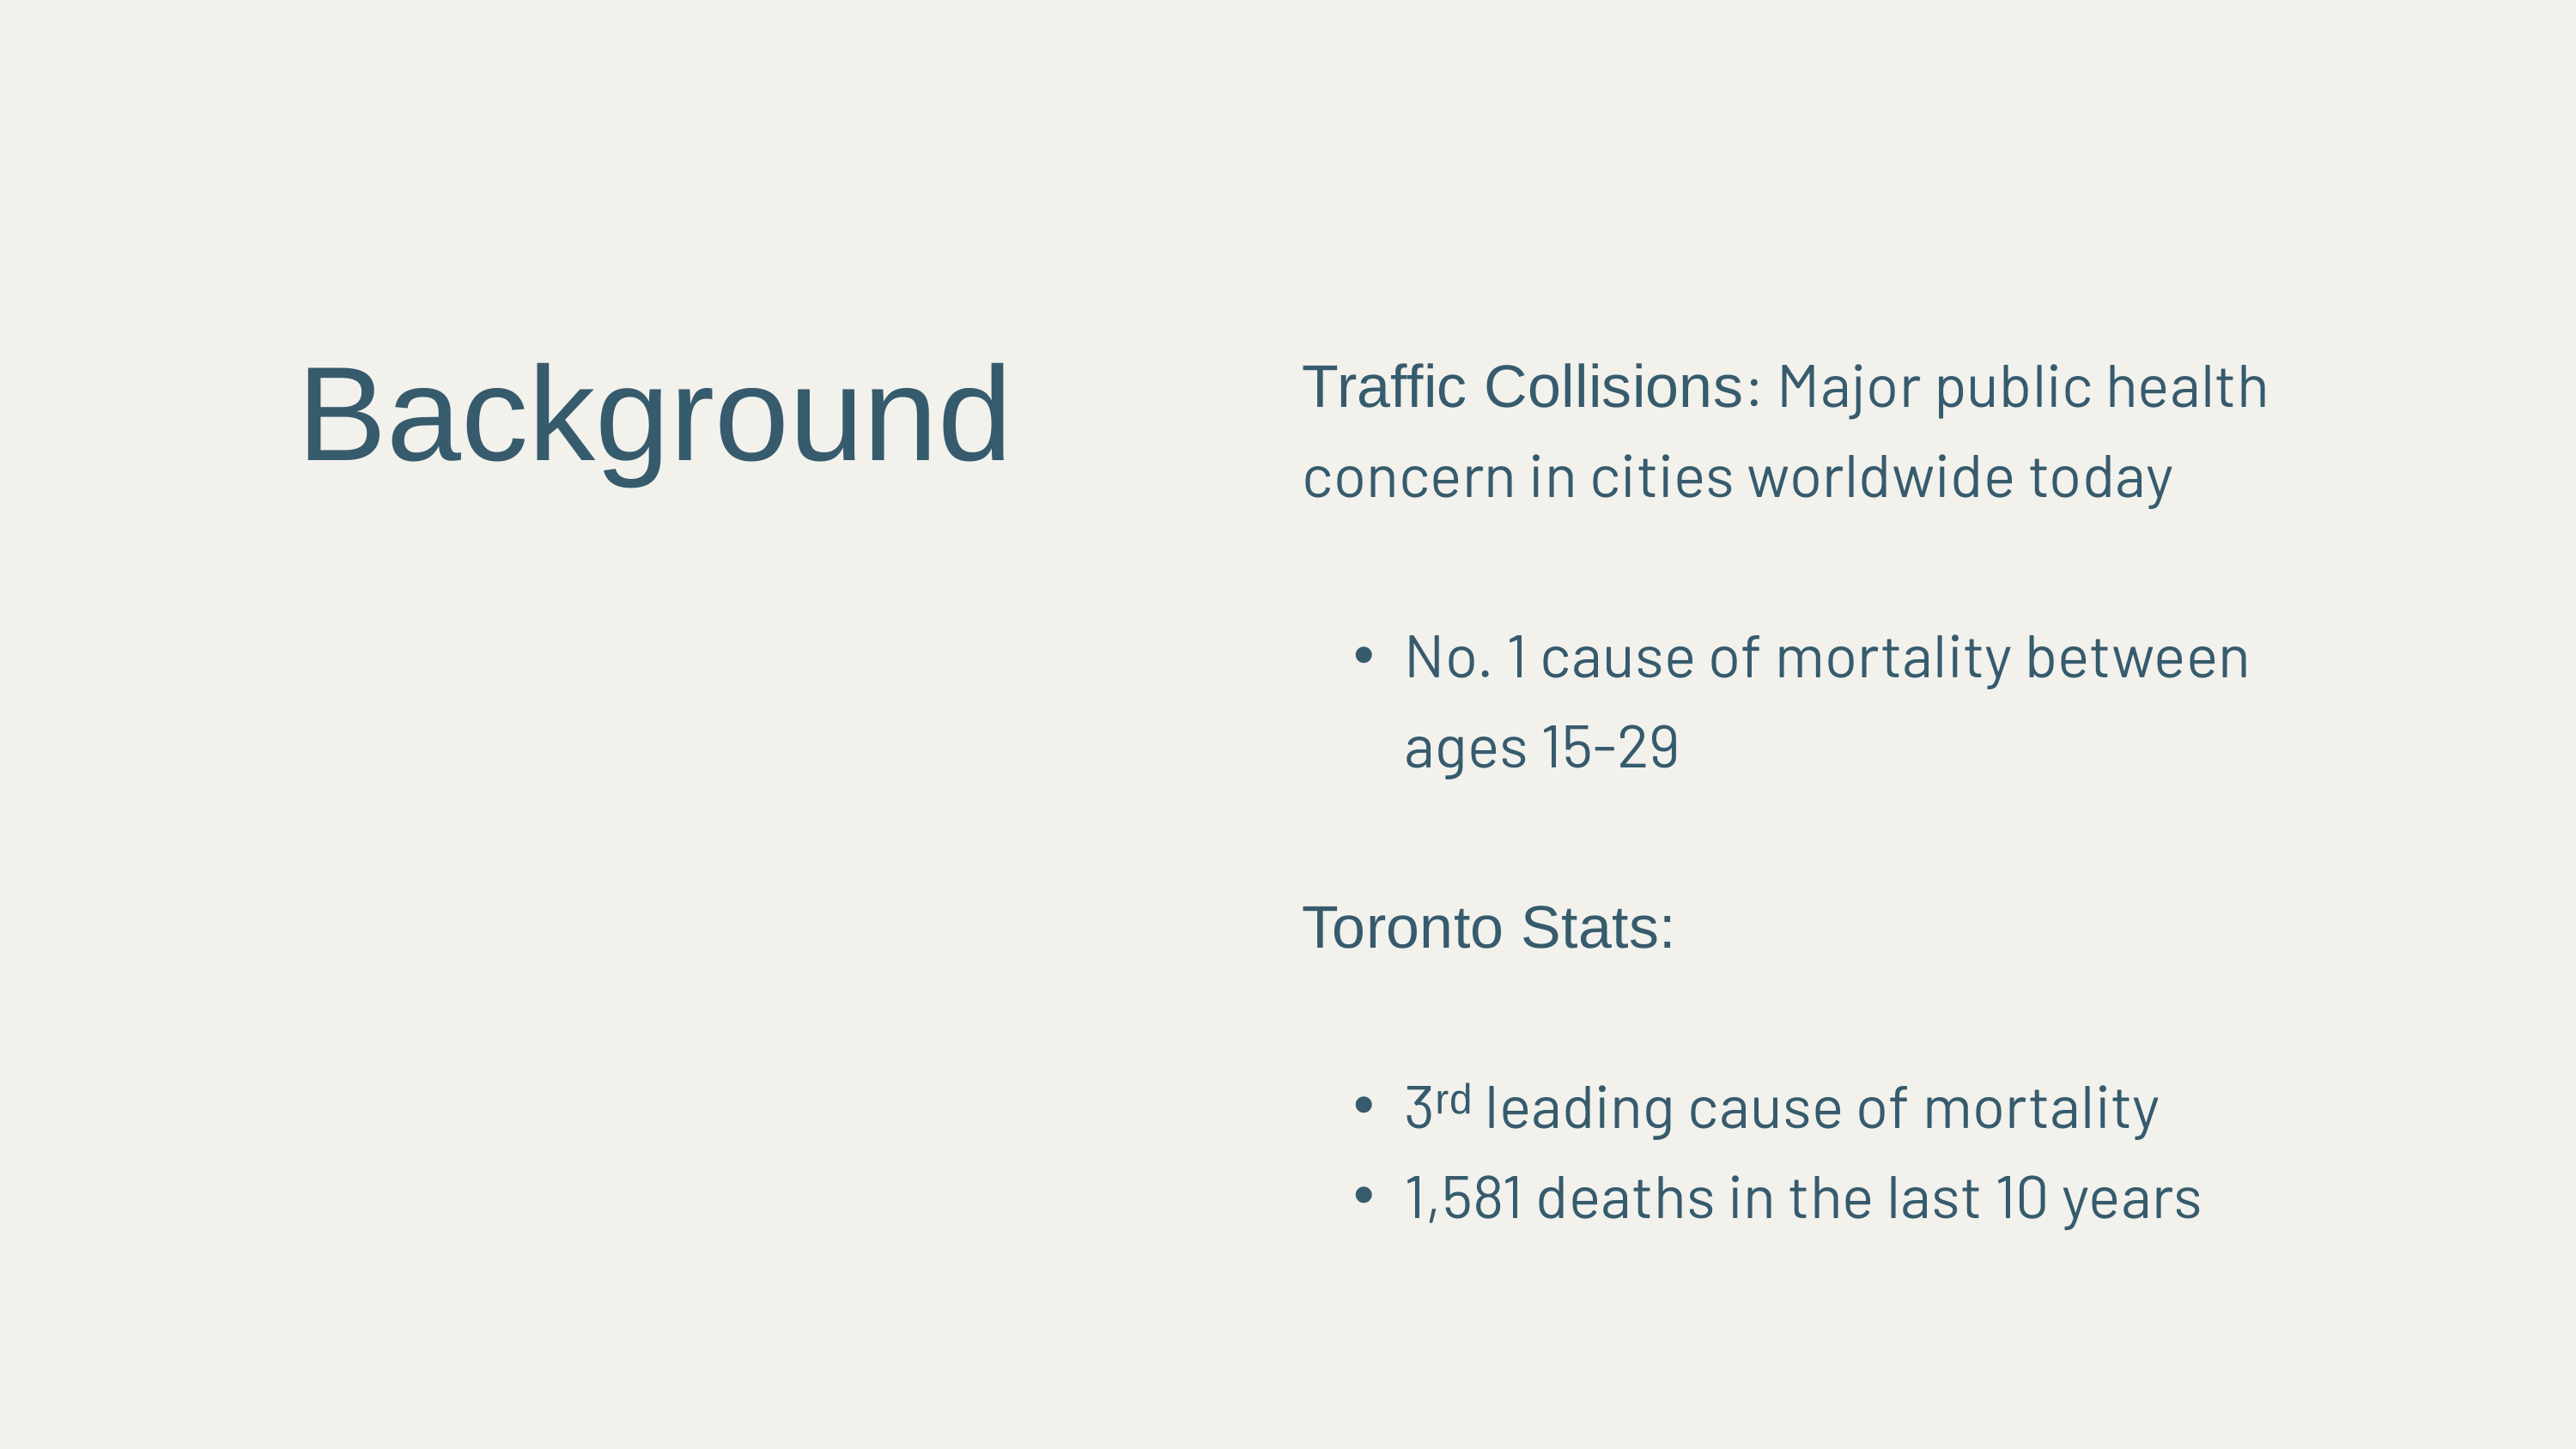

Background
Traffic Collisions: Major public health concern in cities worldwide today

No. 1 cause of mortality between ages 15-29

Toronto Stats:

3ʳᵈ leading cause of mortality
1,581 deaths in the last 10 years